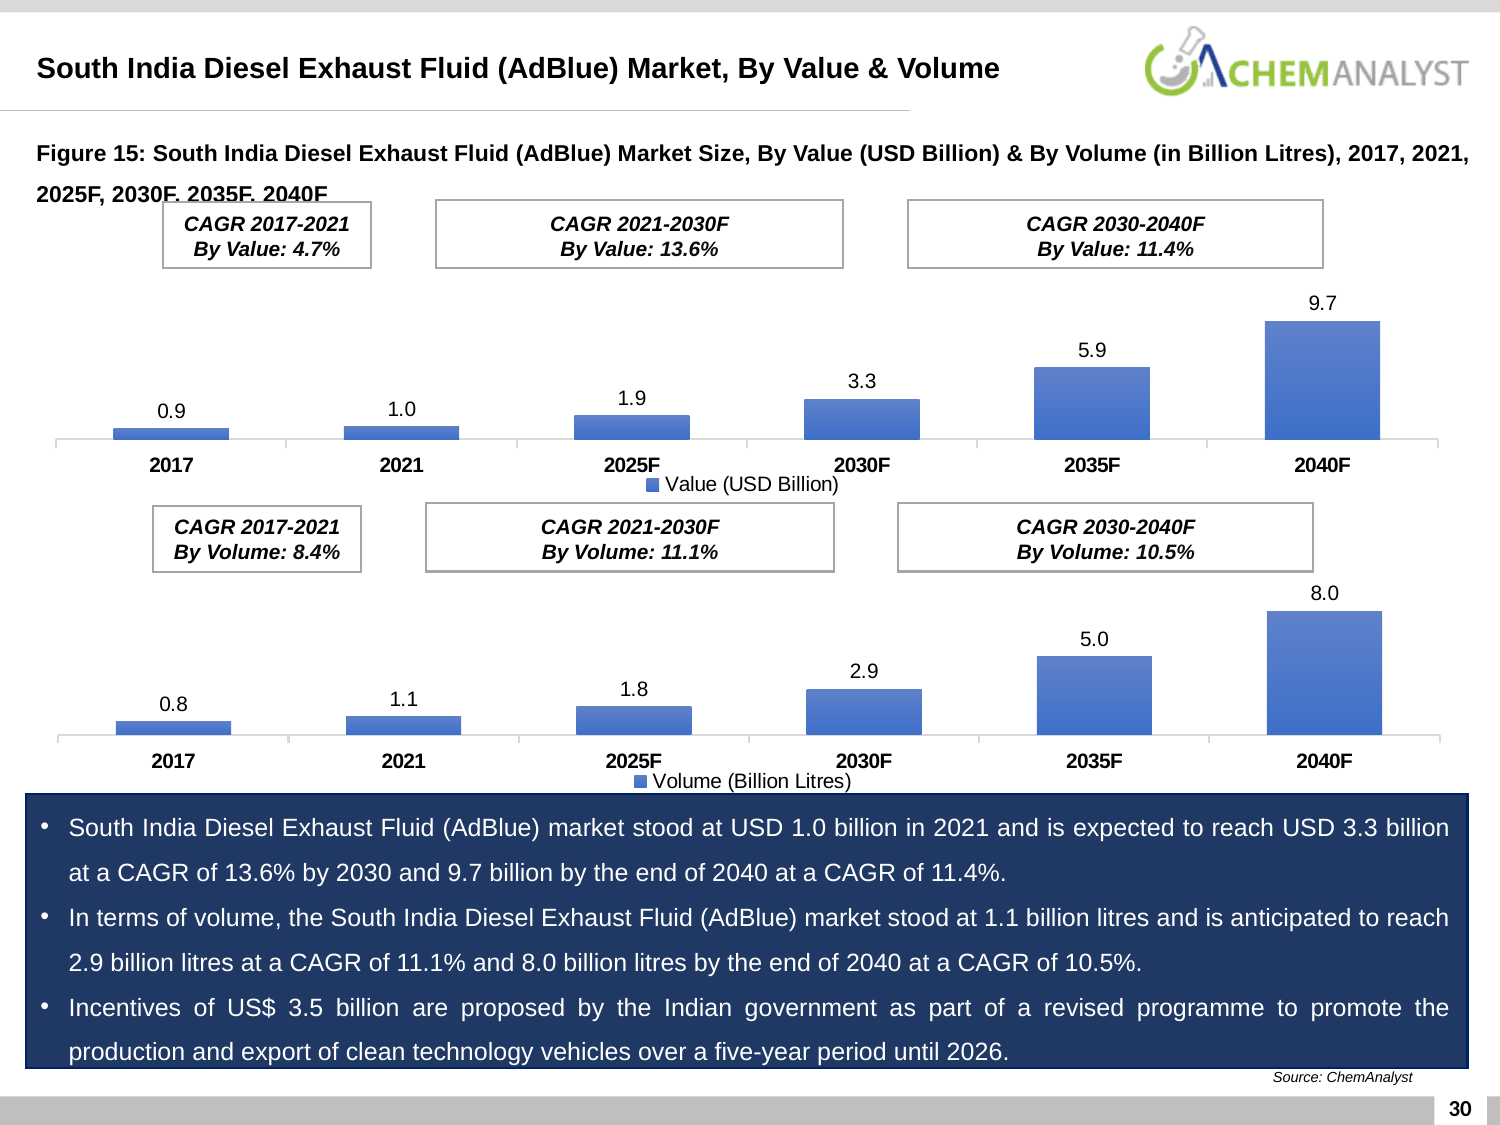

South India Diesel Exhaust Fluid (AdBlue) Market, By Value & Volume
Figure 15: South India Diesel Exhaust Fluid (AdBlue) Market Size, By Value (USD Billion) & By Volume (in Billion Litres), 2017, 2021, 2025F, 2030F, 2035F, 2040F

CAGR 2021-2030F
By Value: 13.6%

CAGR 2030-2040F
By Value: 11.4%

CAGR 2017-2021
By Value: 4.7%

### Chart

| Category | Value (USD Billion) |
|---|---|
| 2017 | 0.8660444702962964 |
| 2021 | 1.04155462656 |
| 2025F | 1.9300861125000004 |
| 2030F | 3.3034111155402983 |
| 2035F | 5.902381929802818 |
| 2040F | 9.726349391605483 |
CAGR 2021-2030F
By Volume: 11.1%

CAGR 2030-2040F
By Volume: 10.5%

CAGR 2017-2021
By Volume: 8.4%

### Chart

| Category | Volume (Billion Litres) |
|---|---|
| 2017 | 0.8248577855555556 |
| 2021 | 1.1366318880000001 |
| 2025F | 1.8052124999999999 |
| 2030F | 2.93220507761194 |
| 2035F | 5.025768743661973 |
| 2040F | 7.957789309726028 |
South India Diesel Exhaust Fluid (AdBlue) market stood at USD 1.0 billion in 2021 and is expected to reach USD 3.3 billion at a CAGR of 13.6% by 2030 and 9.7 billion by the end of 2040 at a CAGR of 11.4%.
In terms of volume, the South India Diesel Exhaust Fluid (AdBlue) market stood at 1.1 billion litres and is anticipated to reach 2.9 billion litres at a CAGR of 11.1% and 8.0 billion litres by the end of 2040 at a CAGR of 10.5%.
Incentives of US$ 3.5 billion are proposed by the Indian government as part of a revised programme to promote the production and export of clean technology vehicles over a five-year period until 2026.
Source: ChemAnalyst